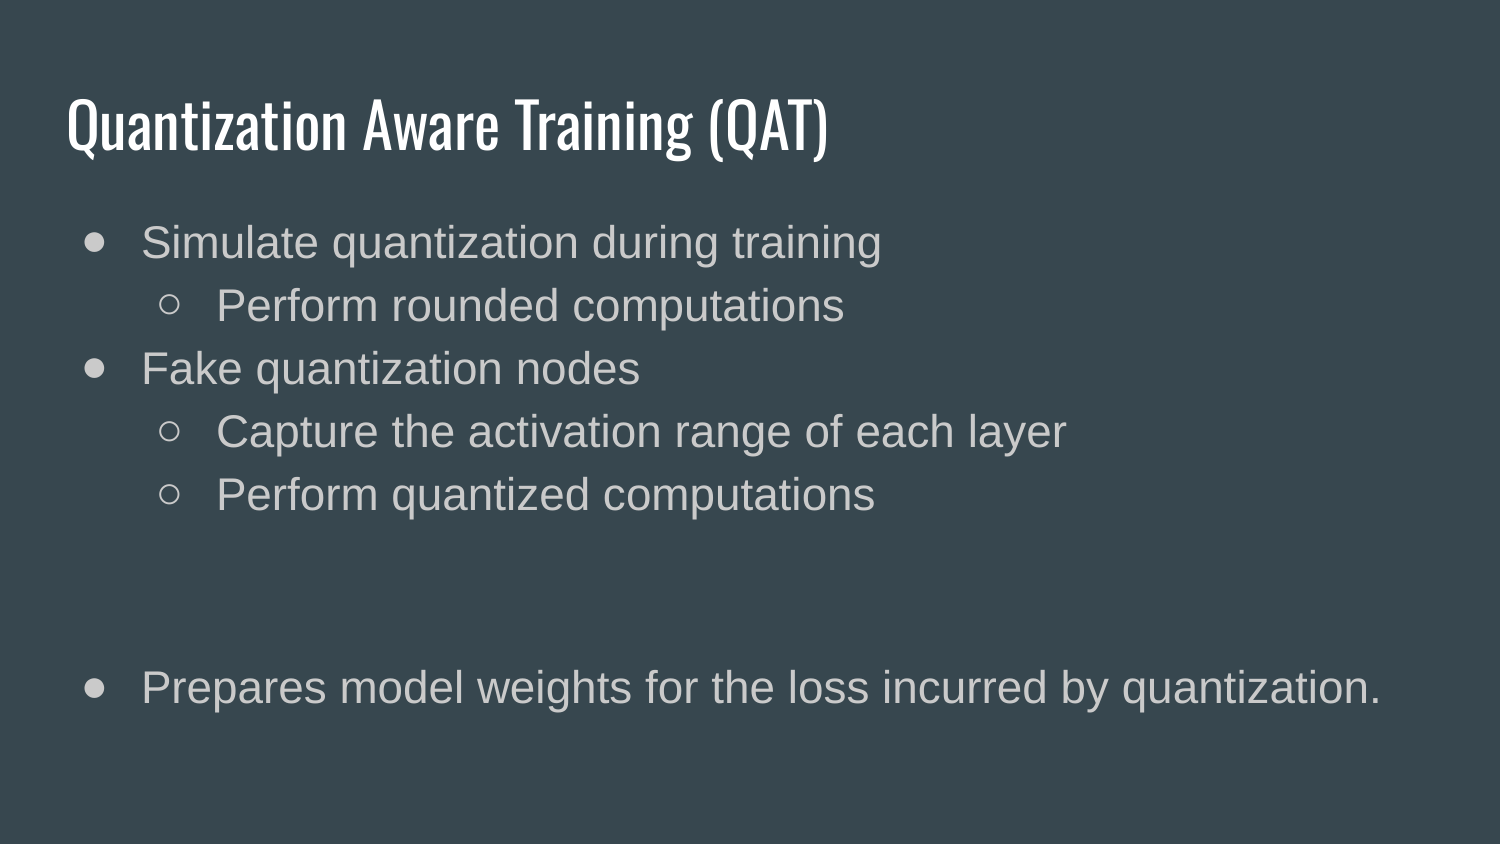

# Quantization Aware Training (QAT)

Simulate quantization during training
Perform rounded computations
Fake quantization nodes
Capture the activation range of each layer
Perform quantized computations

Prepares model weights for the loss incurred by quantization.